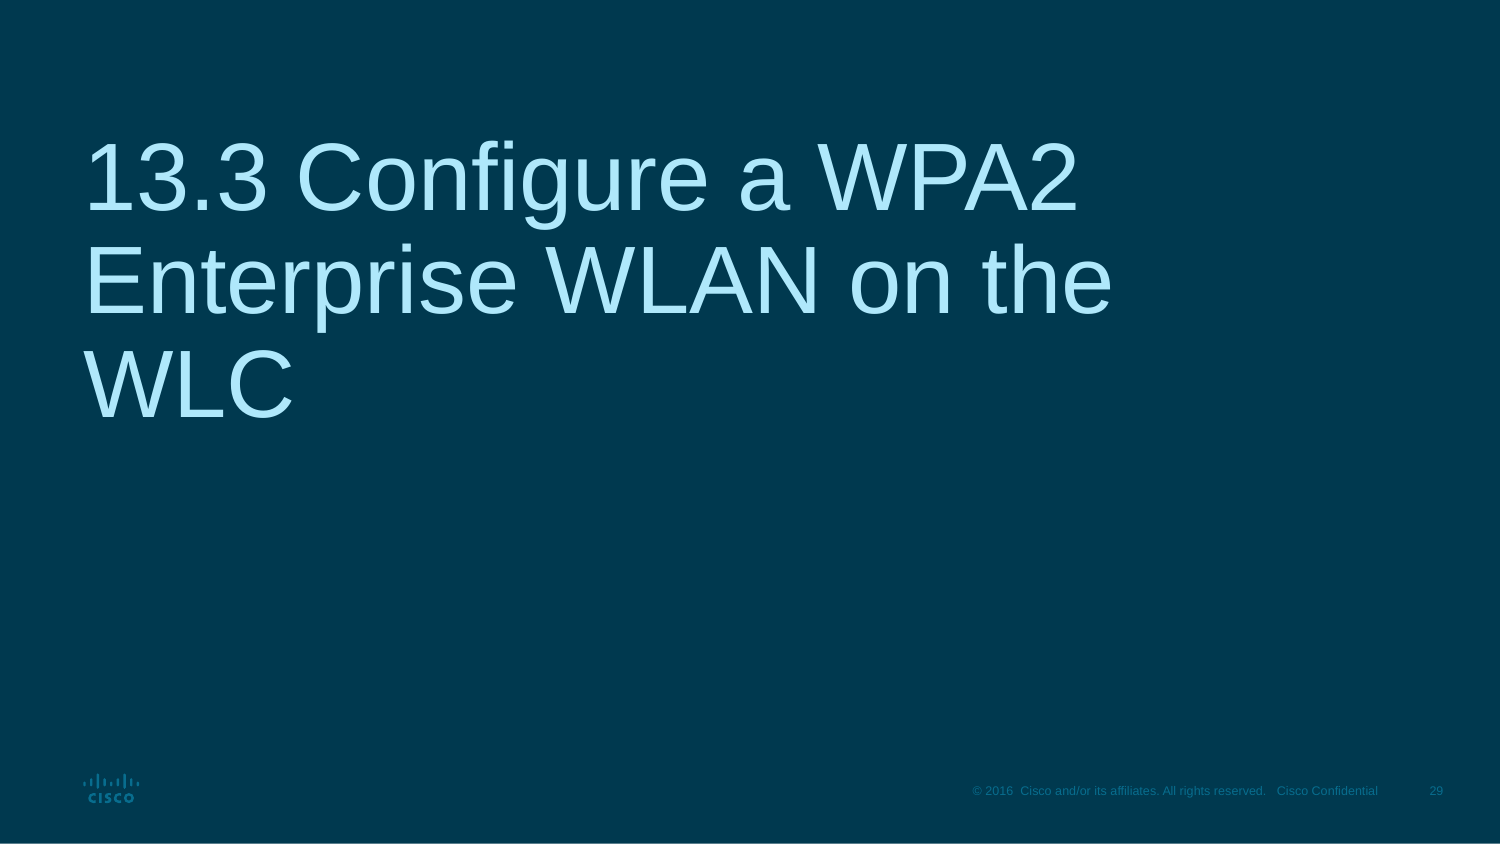

# 13.3 Configure a WPA2 Enterprise WLAN on the WLC